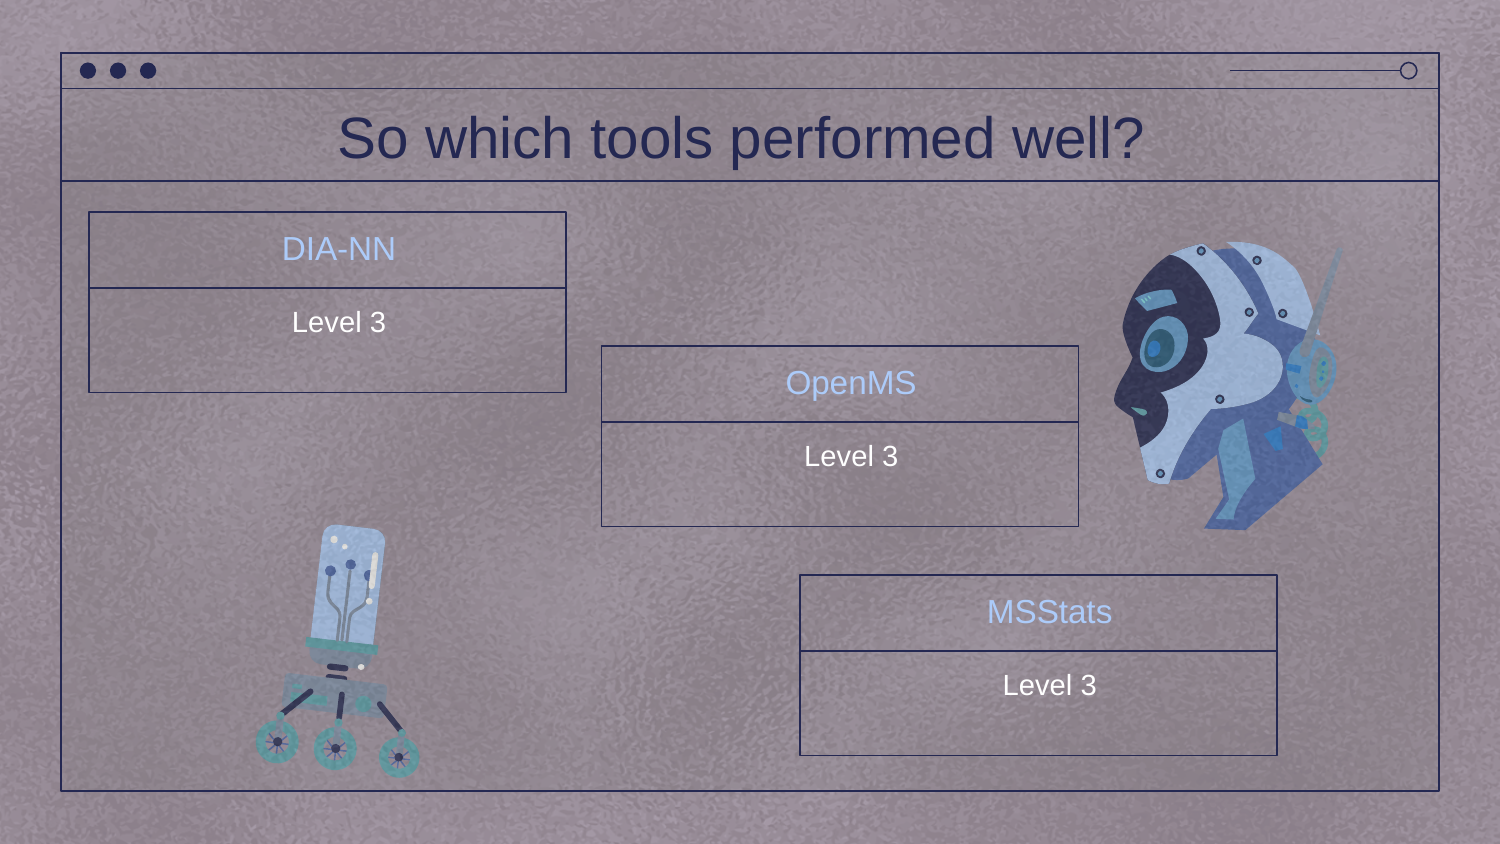

# So which tools performed well?
DIA-NN
Level 3
OpenMS
Level 3
MSStats
Level 3